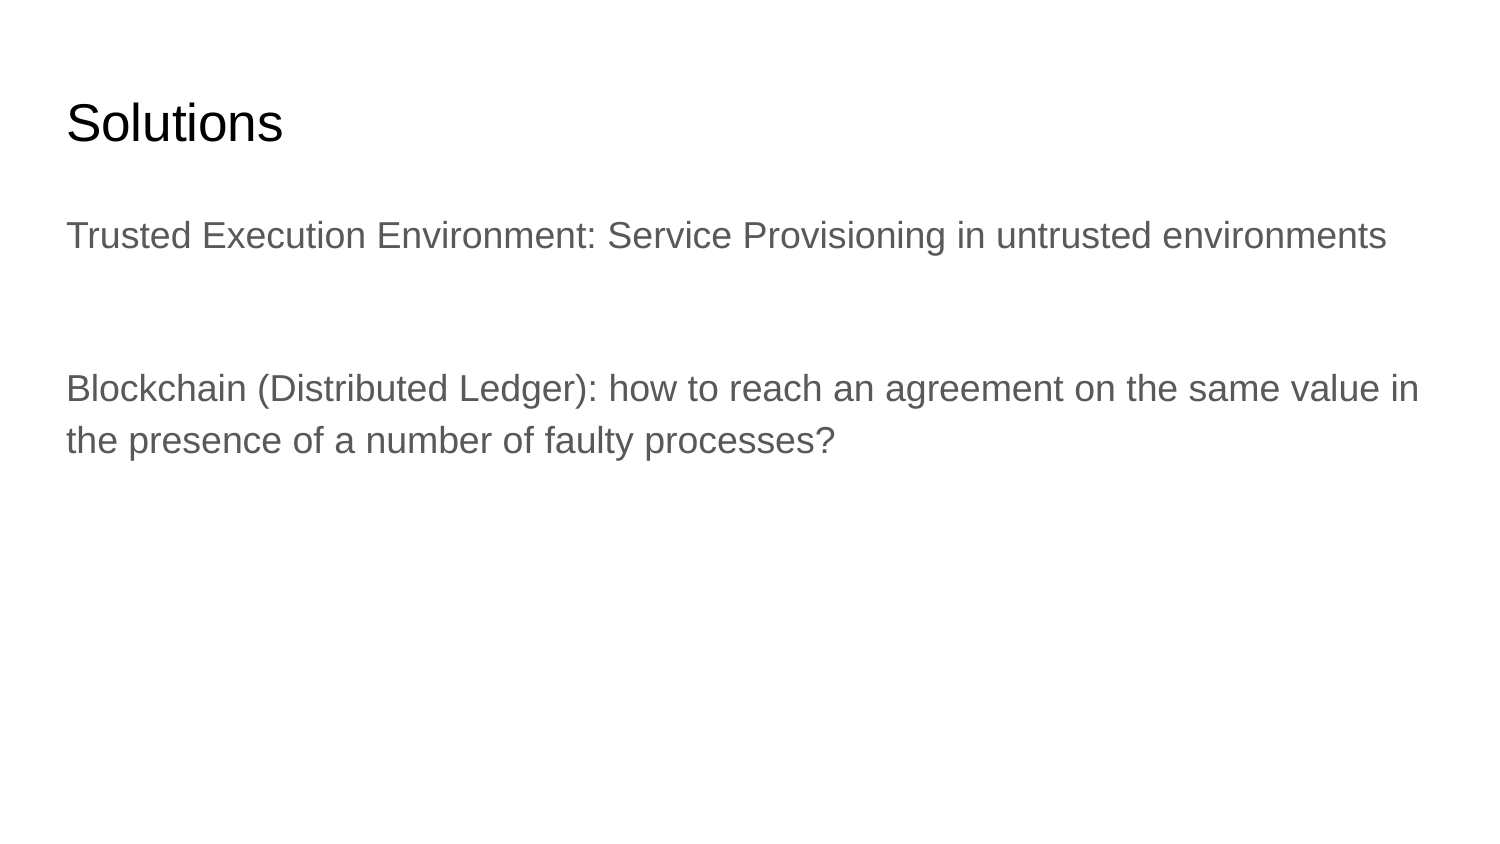

# Solutions
Trusted Execution Environment: Service Provisioning in untrusted environments

Blockchain (Distributed Ledger): how to reach an agreement on the same value in the presence of a number of faulty processes?